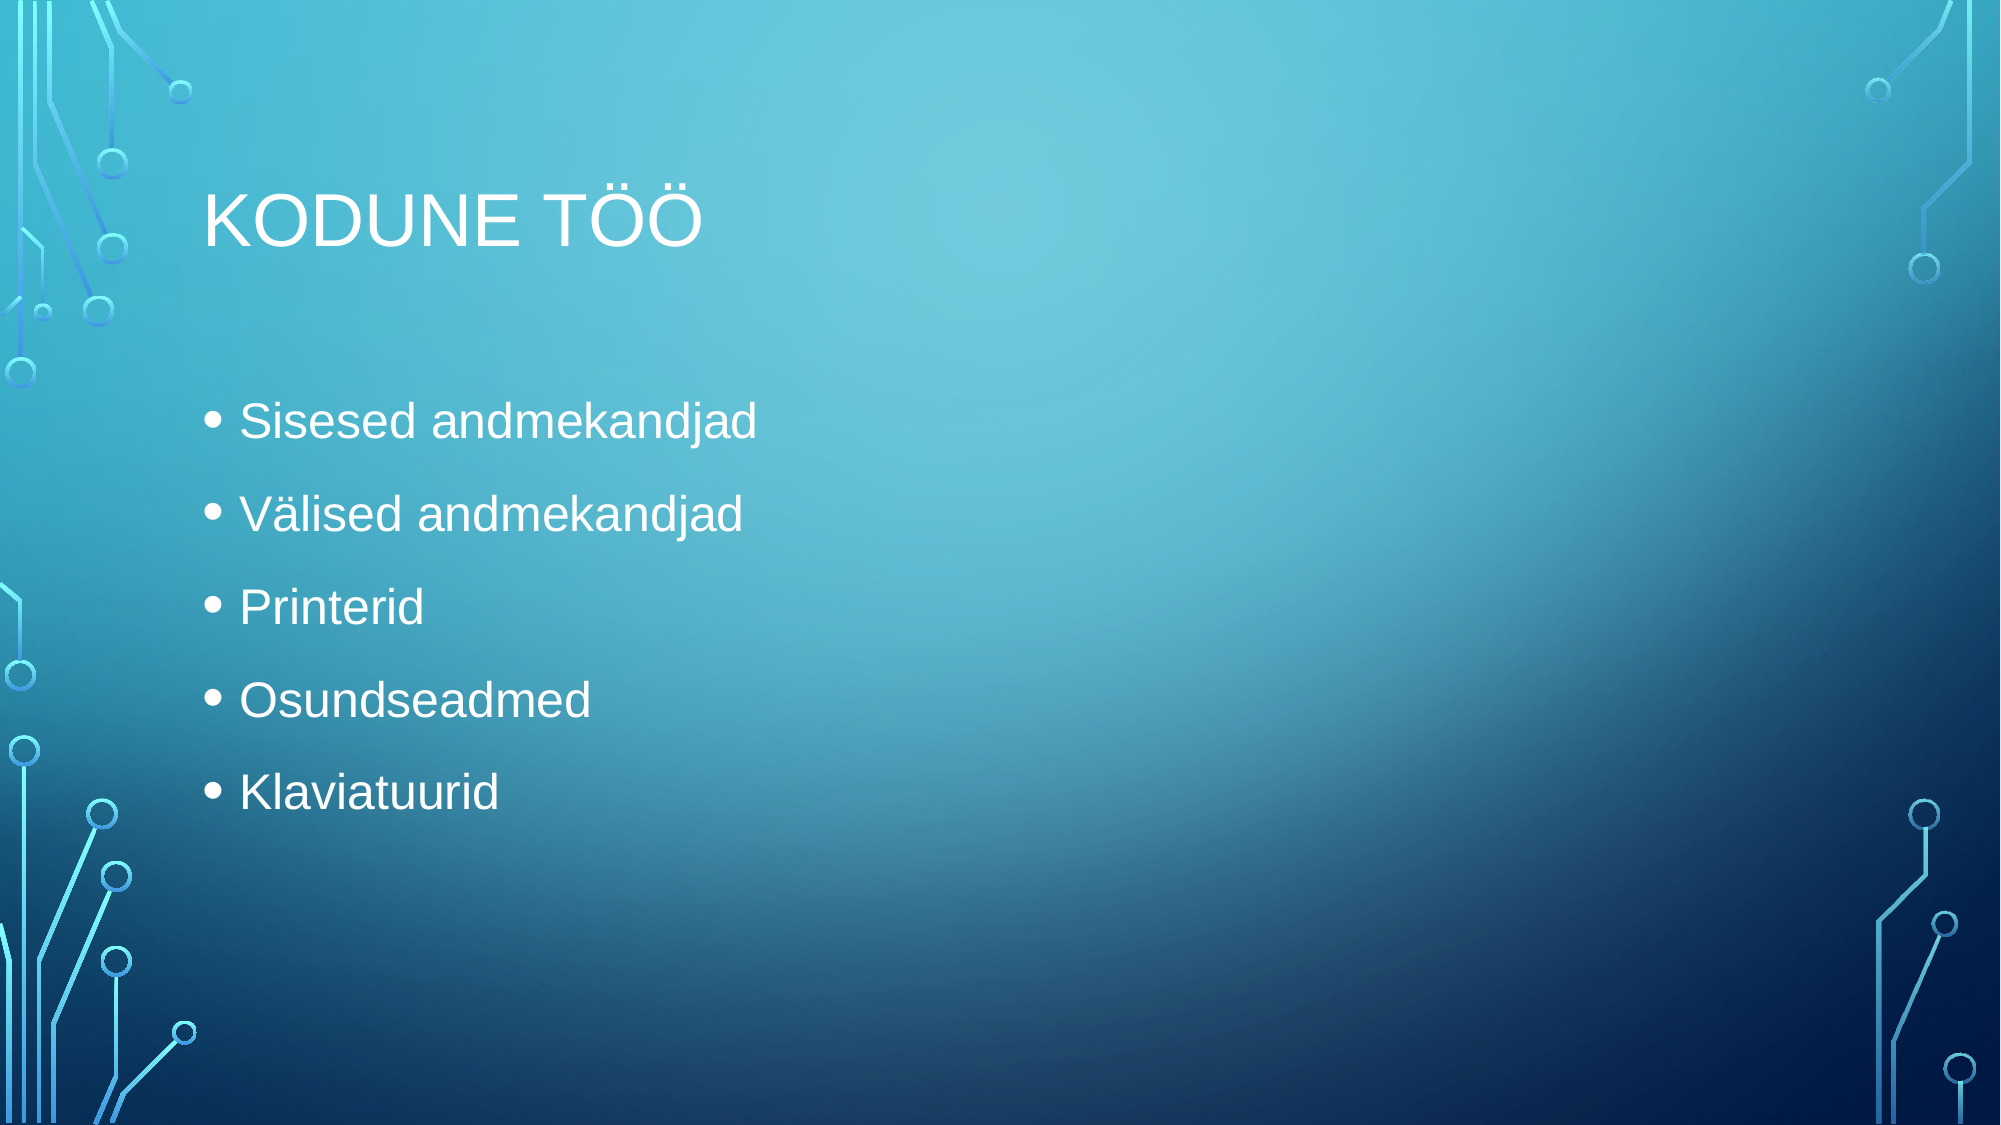

# Kodune töö
Sisesed andmekandjad
Välised andmekandjad
Printerid
Osundseadmed
Klaviatuurid